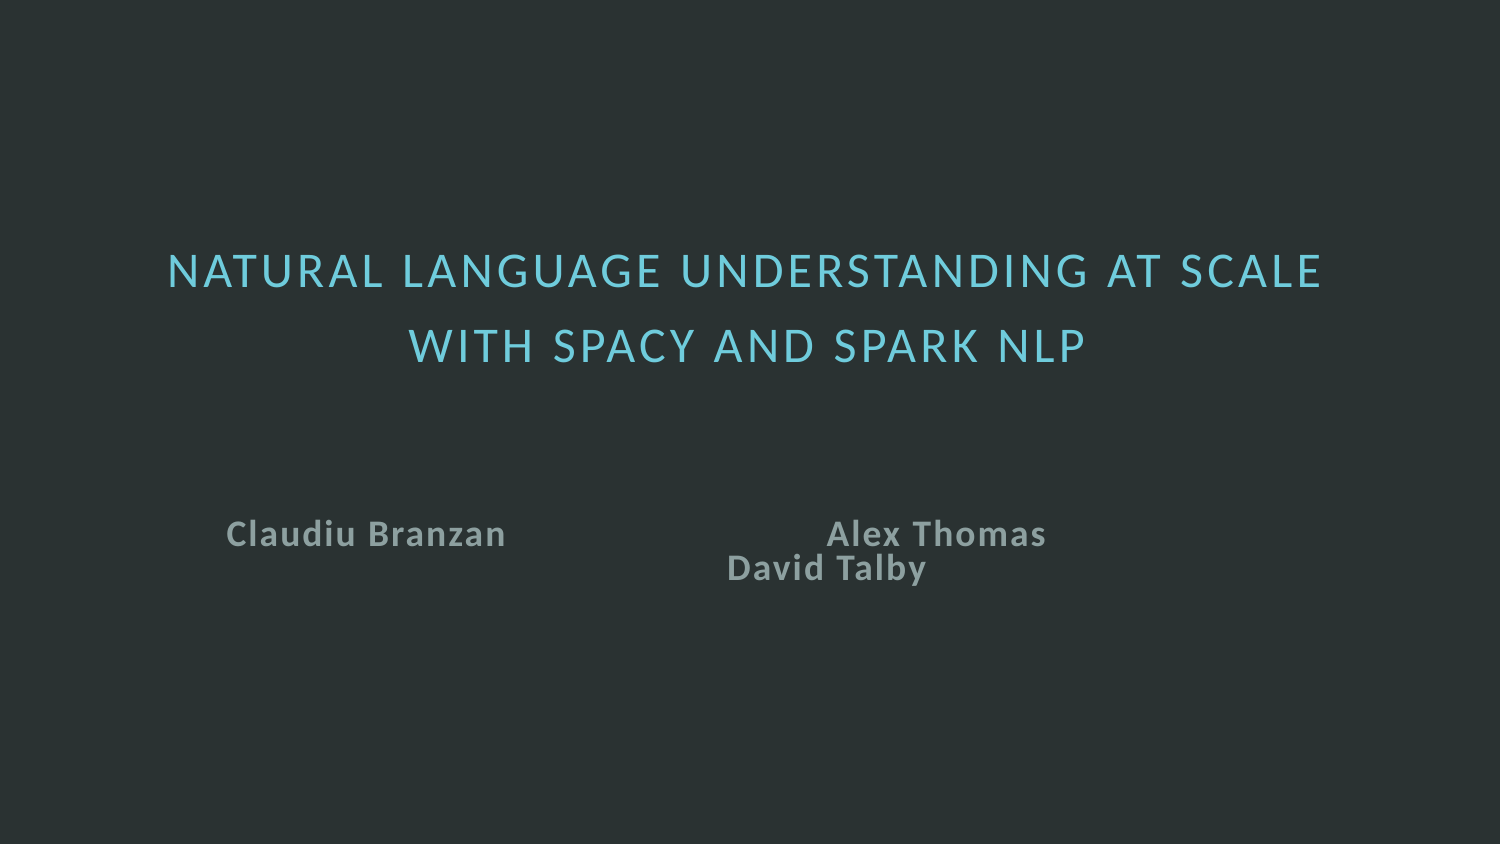

# Natural language understanding AT SCALE WITH SPACY AND SPARK NLP
Claudiu Branzan			Alex Thomas			David Talby